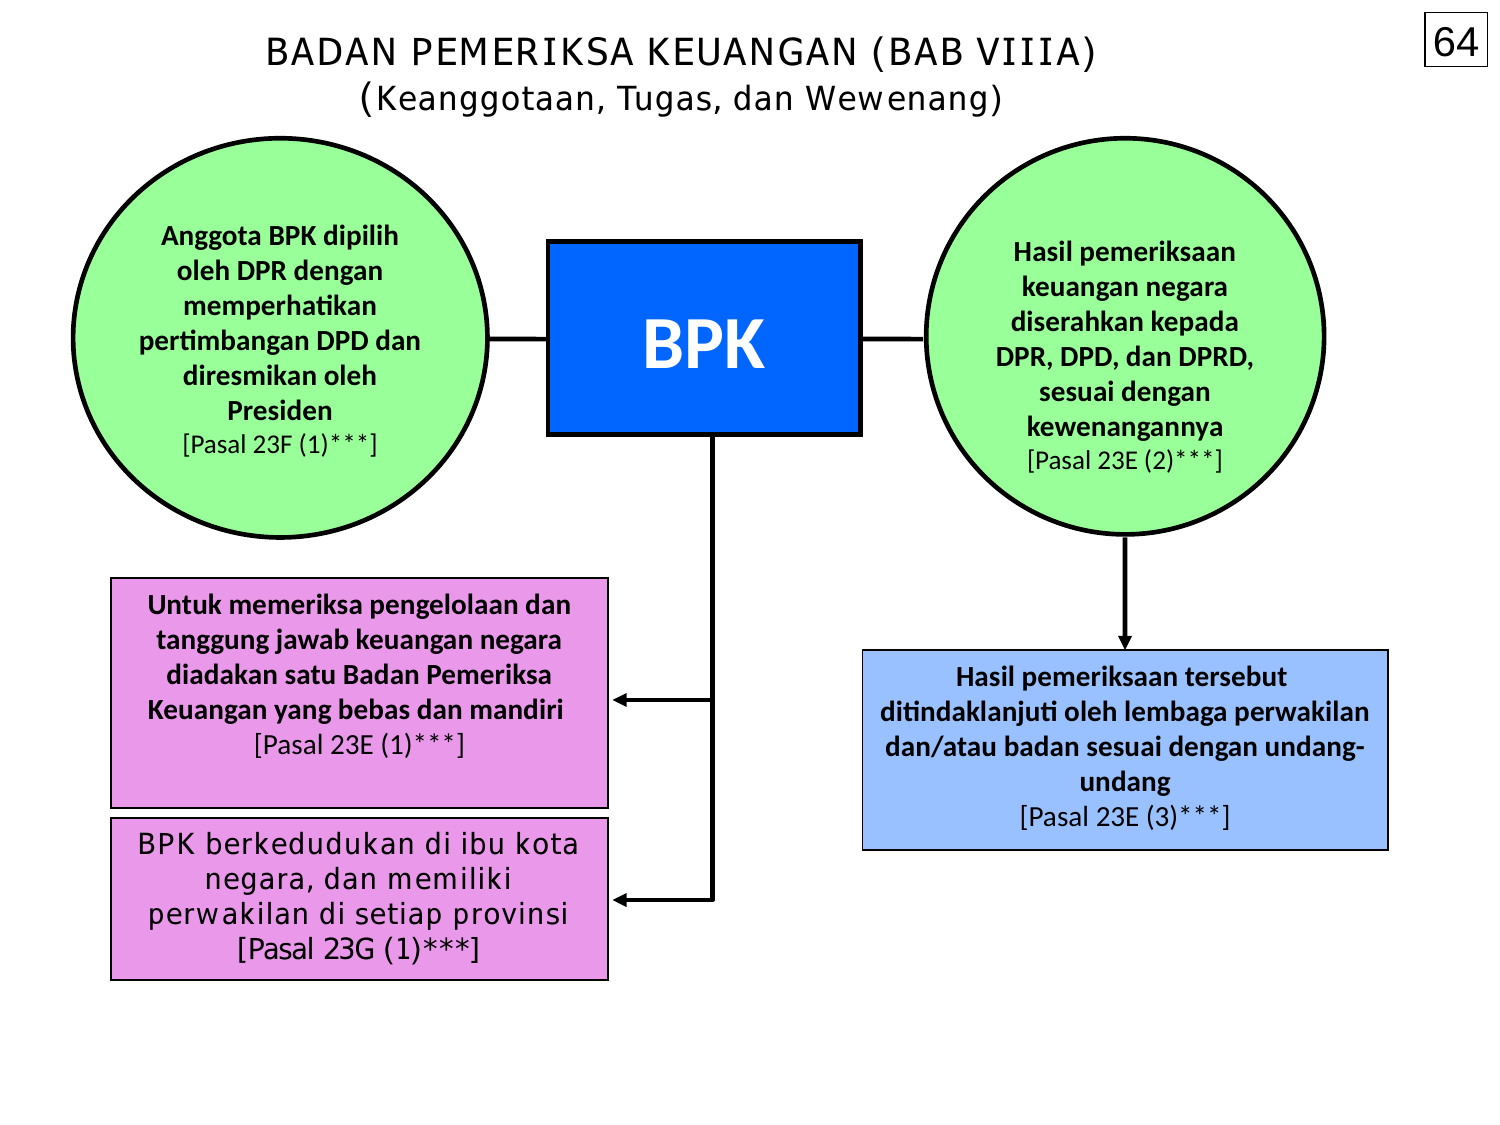

64

BADAN PEMERIKSA KEUANGAN (BAB VIIIA)
(Keanggotaan, Tugas, dan Wewenang)
Anggota BPK dipilih oleh DPR dengan memperhatikan pertimbangan DPD dan diresmikan oleh Presiden
[Pasal 23F (1)***]

Hasil pemeriksaan keuangan negara diserahkan kepada DPR, DPD, dan DPRD, sesuai dengan kewenangannya
[Pasal 23E (2)***]
BPK

Untuk memeriksa pengelolaan dan tanggung jawab keuangan negara diadakan satu Badan Pemeriksa Keuangan yang bebas dan mandiri
[Pasal 23E (1)***]
Hasil pemeriksaan tersebut  ditindaklanjuti oleh lembaga perwakilan dan/atau badan sesuai dengan undang-undang
[Pasal 23E (3)***]

BPK berkedudukan di ibu kota negara, dan memiliki perwakilan di setiap provinsi
[Pasal 23G (1)***]